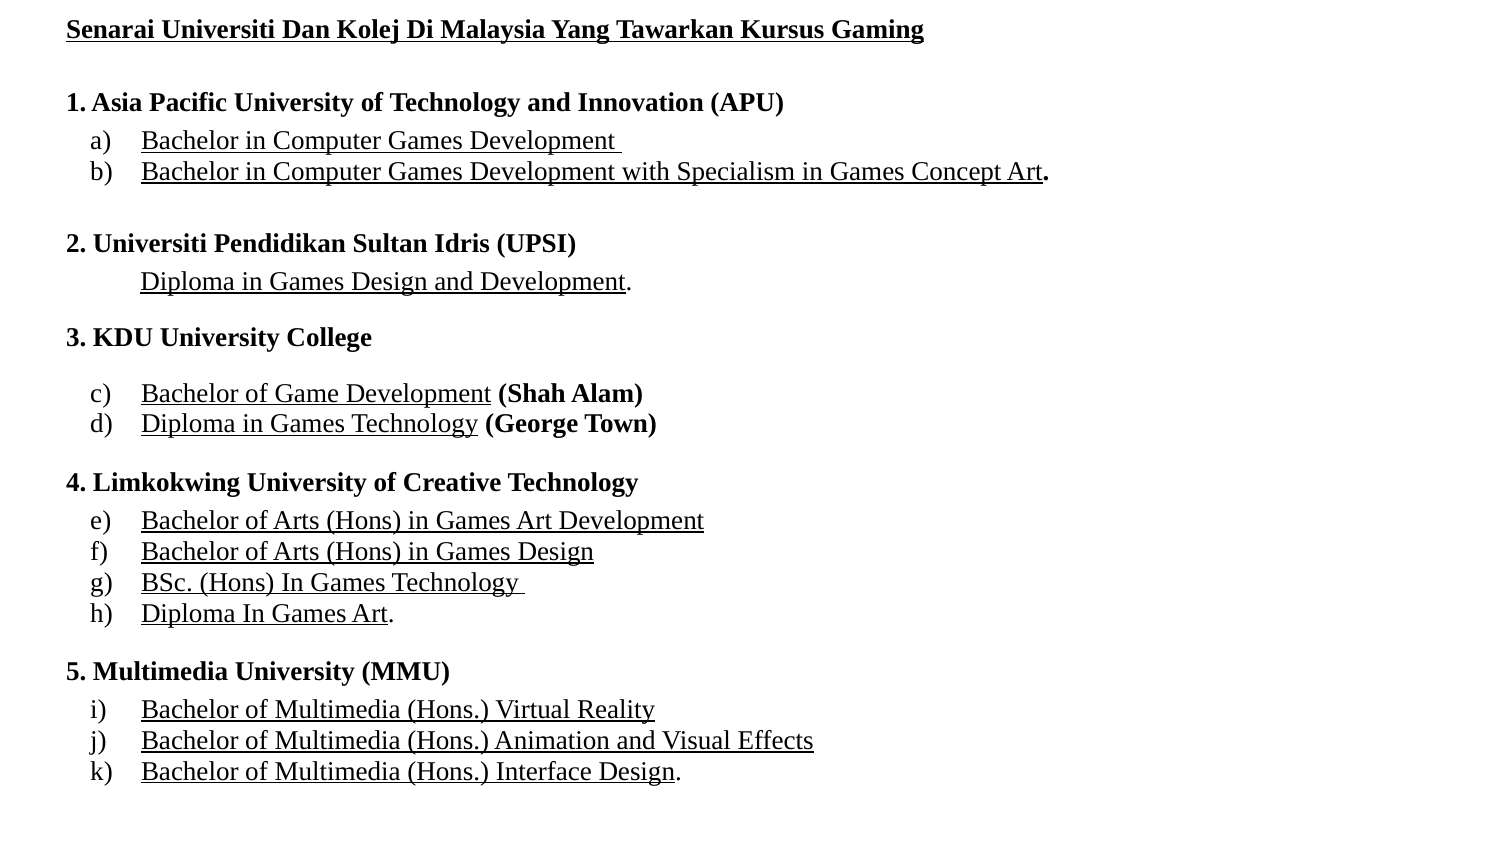

Senarai Universiti Dan Kolej Di Malaysia Yang Tawarkan Kursus Gaming

1. Asia Pacific University of Technology and Innovation (APU)
Bachelor in Computer Games Development
Bachelor in Computer Games Development with Specialism in Games Concept Art.

2. Universiti Pendidikan Sultan Idris (UPSI)
           Diploma in Games Design and Development.
3. KDU University College
Bachelor of Game Development (Shah Alam)
Diploma in Games Technology (George Town)
4. Limkokwing University of Creative Technology
Bachelor of Arts (Hons) in Games Art Development
Bachelor of Arts (Hons) in Games Design
BSc. (Hons) In Games Technology
Diploma In Games Art.
5. Multimedia University (MMU)
Bachelor of Multimedia (Hons.) Virtual Reality
Bachelor of Multimedia (Hons.) Animation and Visual Effects
Bachelor of Multimedia (Hons.) Interface Design.